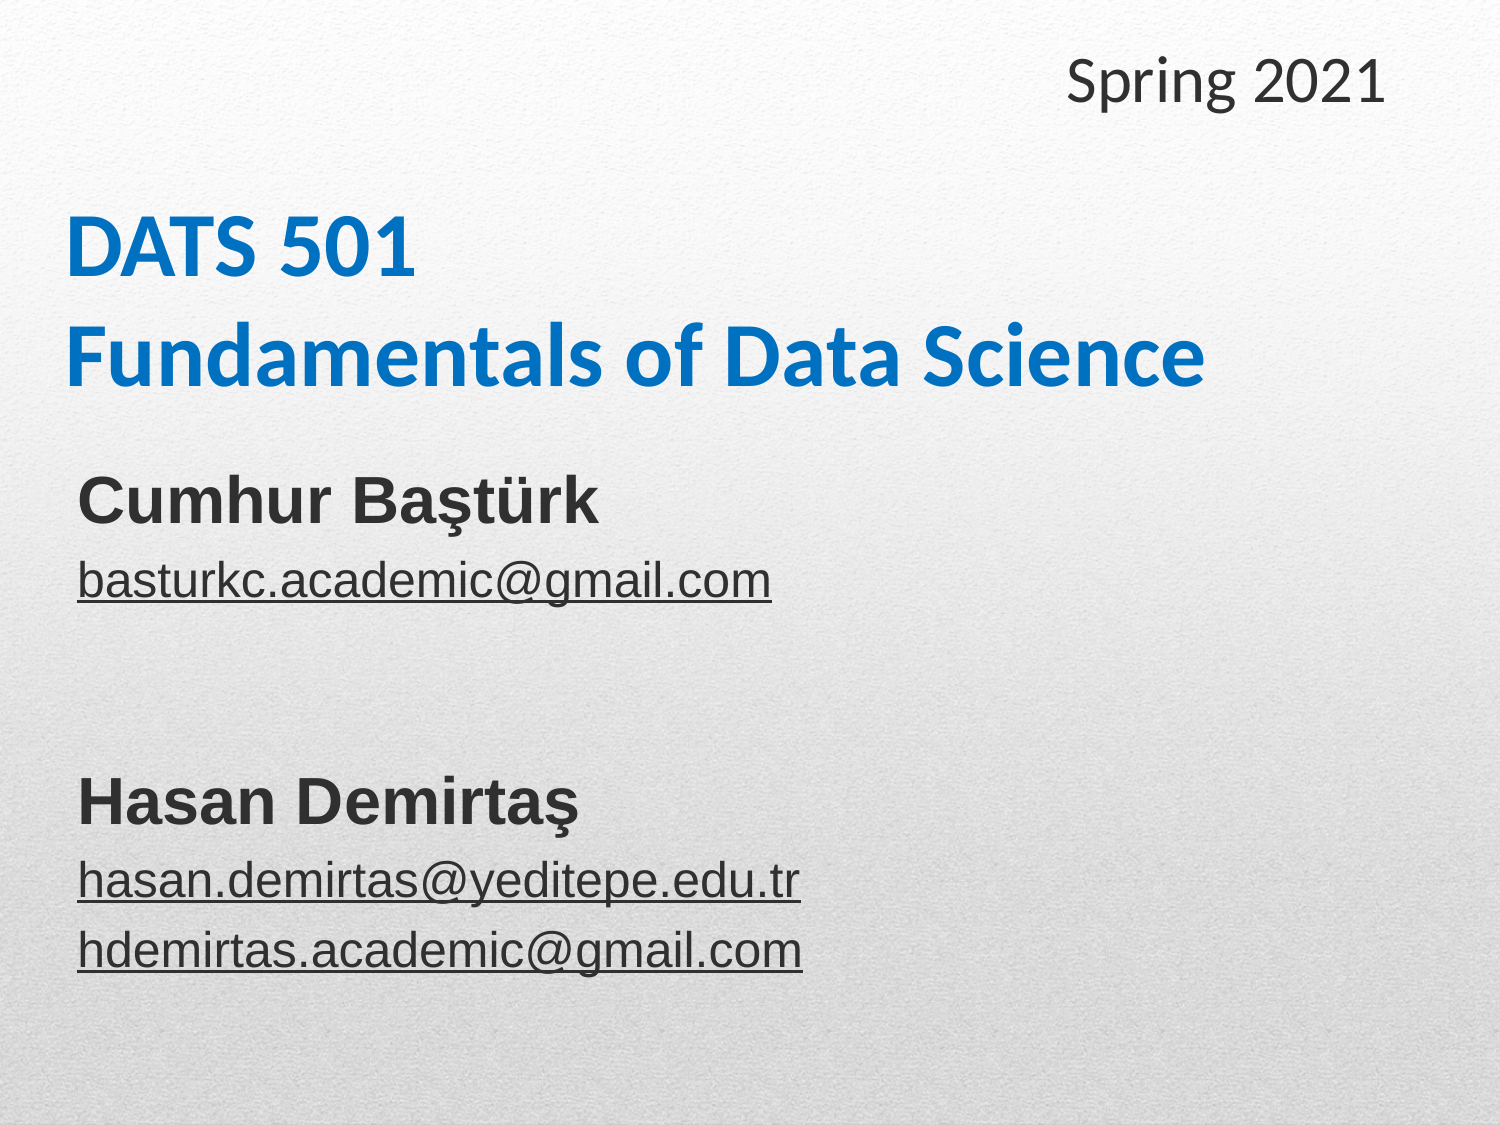

Spring 2021
DATS 501
Fundamentals of Data Science
Cumhur Baştürk
basturkc.academic@gmail.com
Hasan Demirtaş
hasan.demirtas@yeditepe.edu.tr
hdemirtas.academic@gmail.com